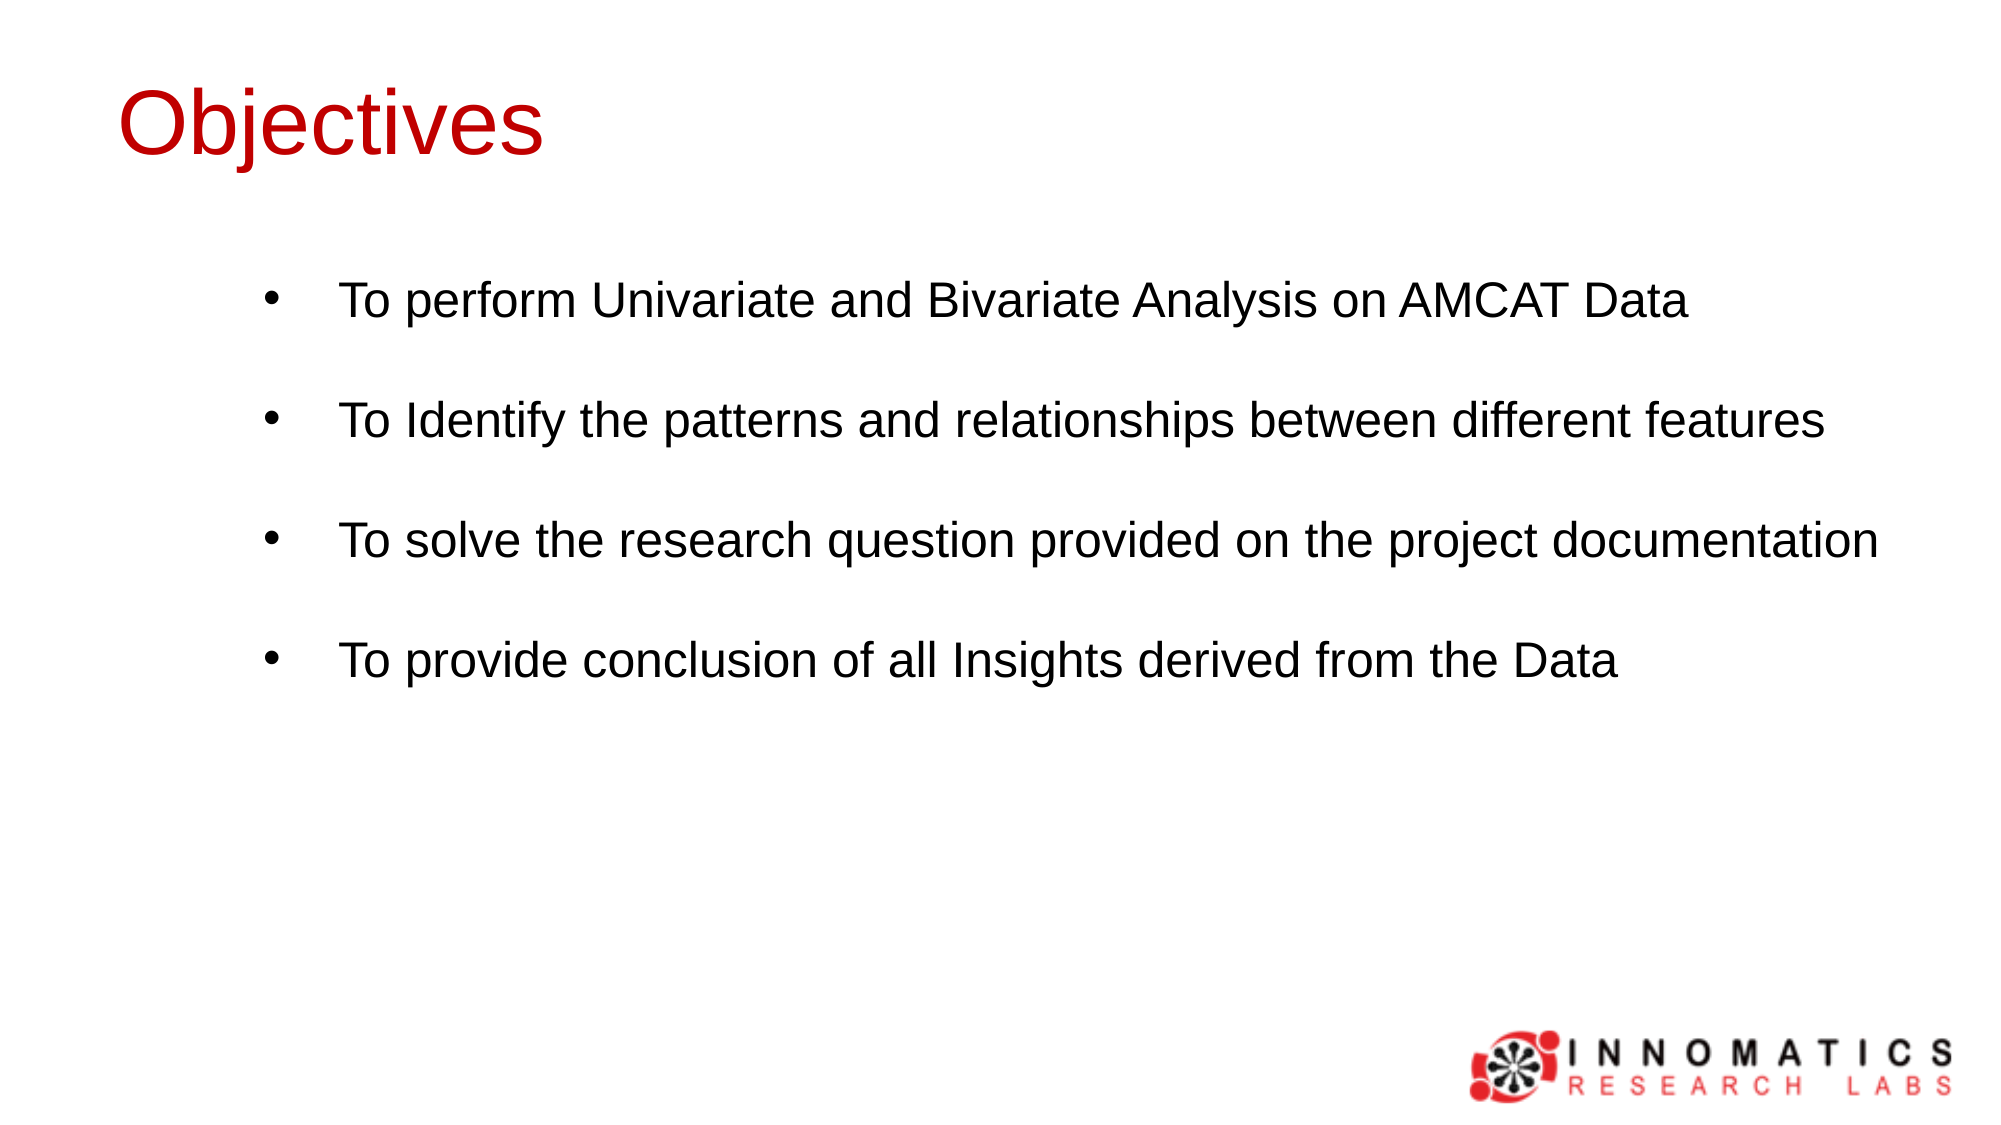

Objectives
To perform Univariate and Bivariate Analysis on AMCAT Data

To Identify the patterns and relationships between different features

To solve the research question provided on the project documentation

To provide conclusion of all Insights derived from the Data